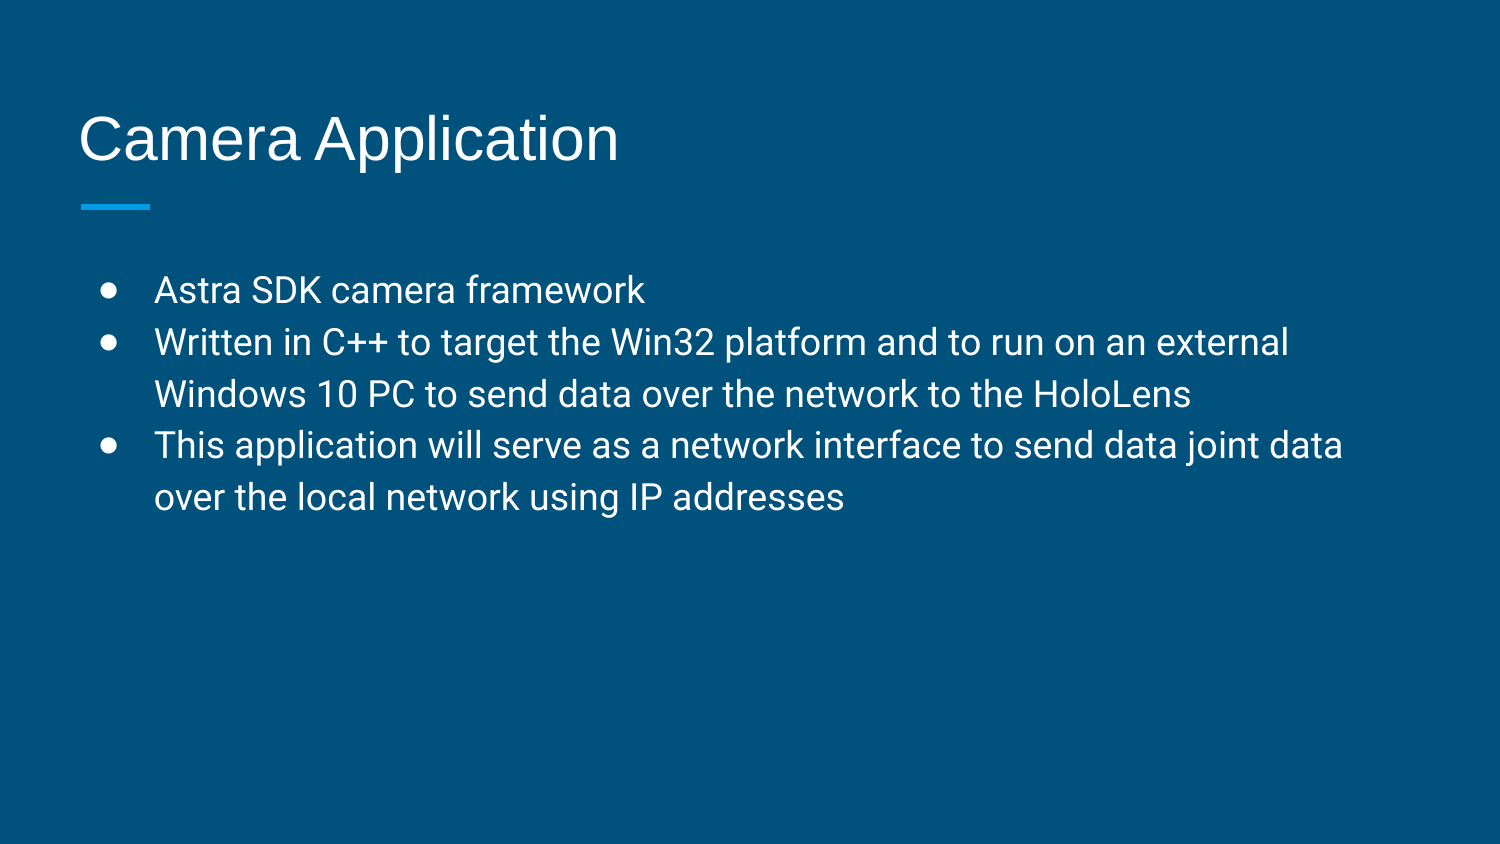

# Camera Application
Astra SDK camera framework
Written in C++ to target the Win32 platform and to run on an external Windows 10 PC to send data over the network to the HoloLens
This application will serve as a network interface to send data joint data over the local network using IP addresses